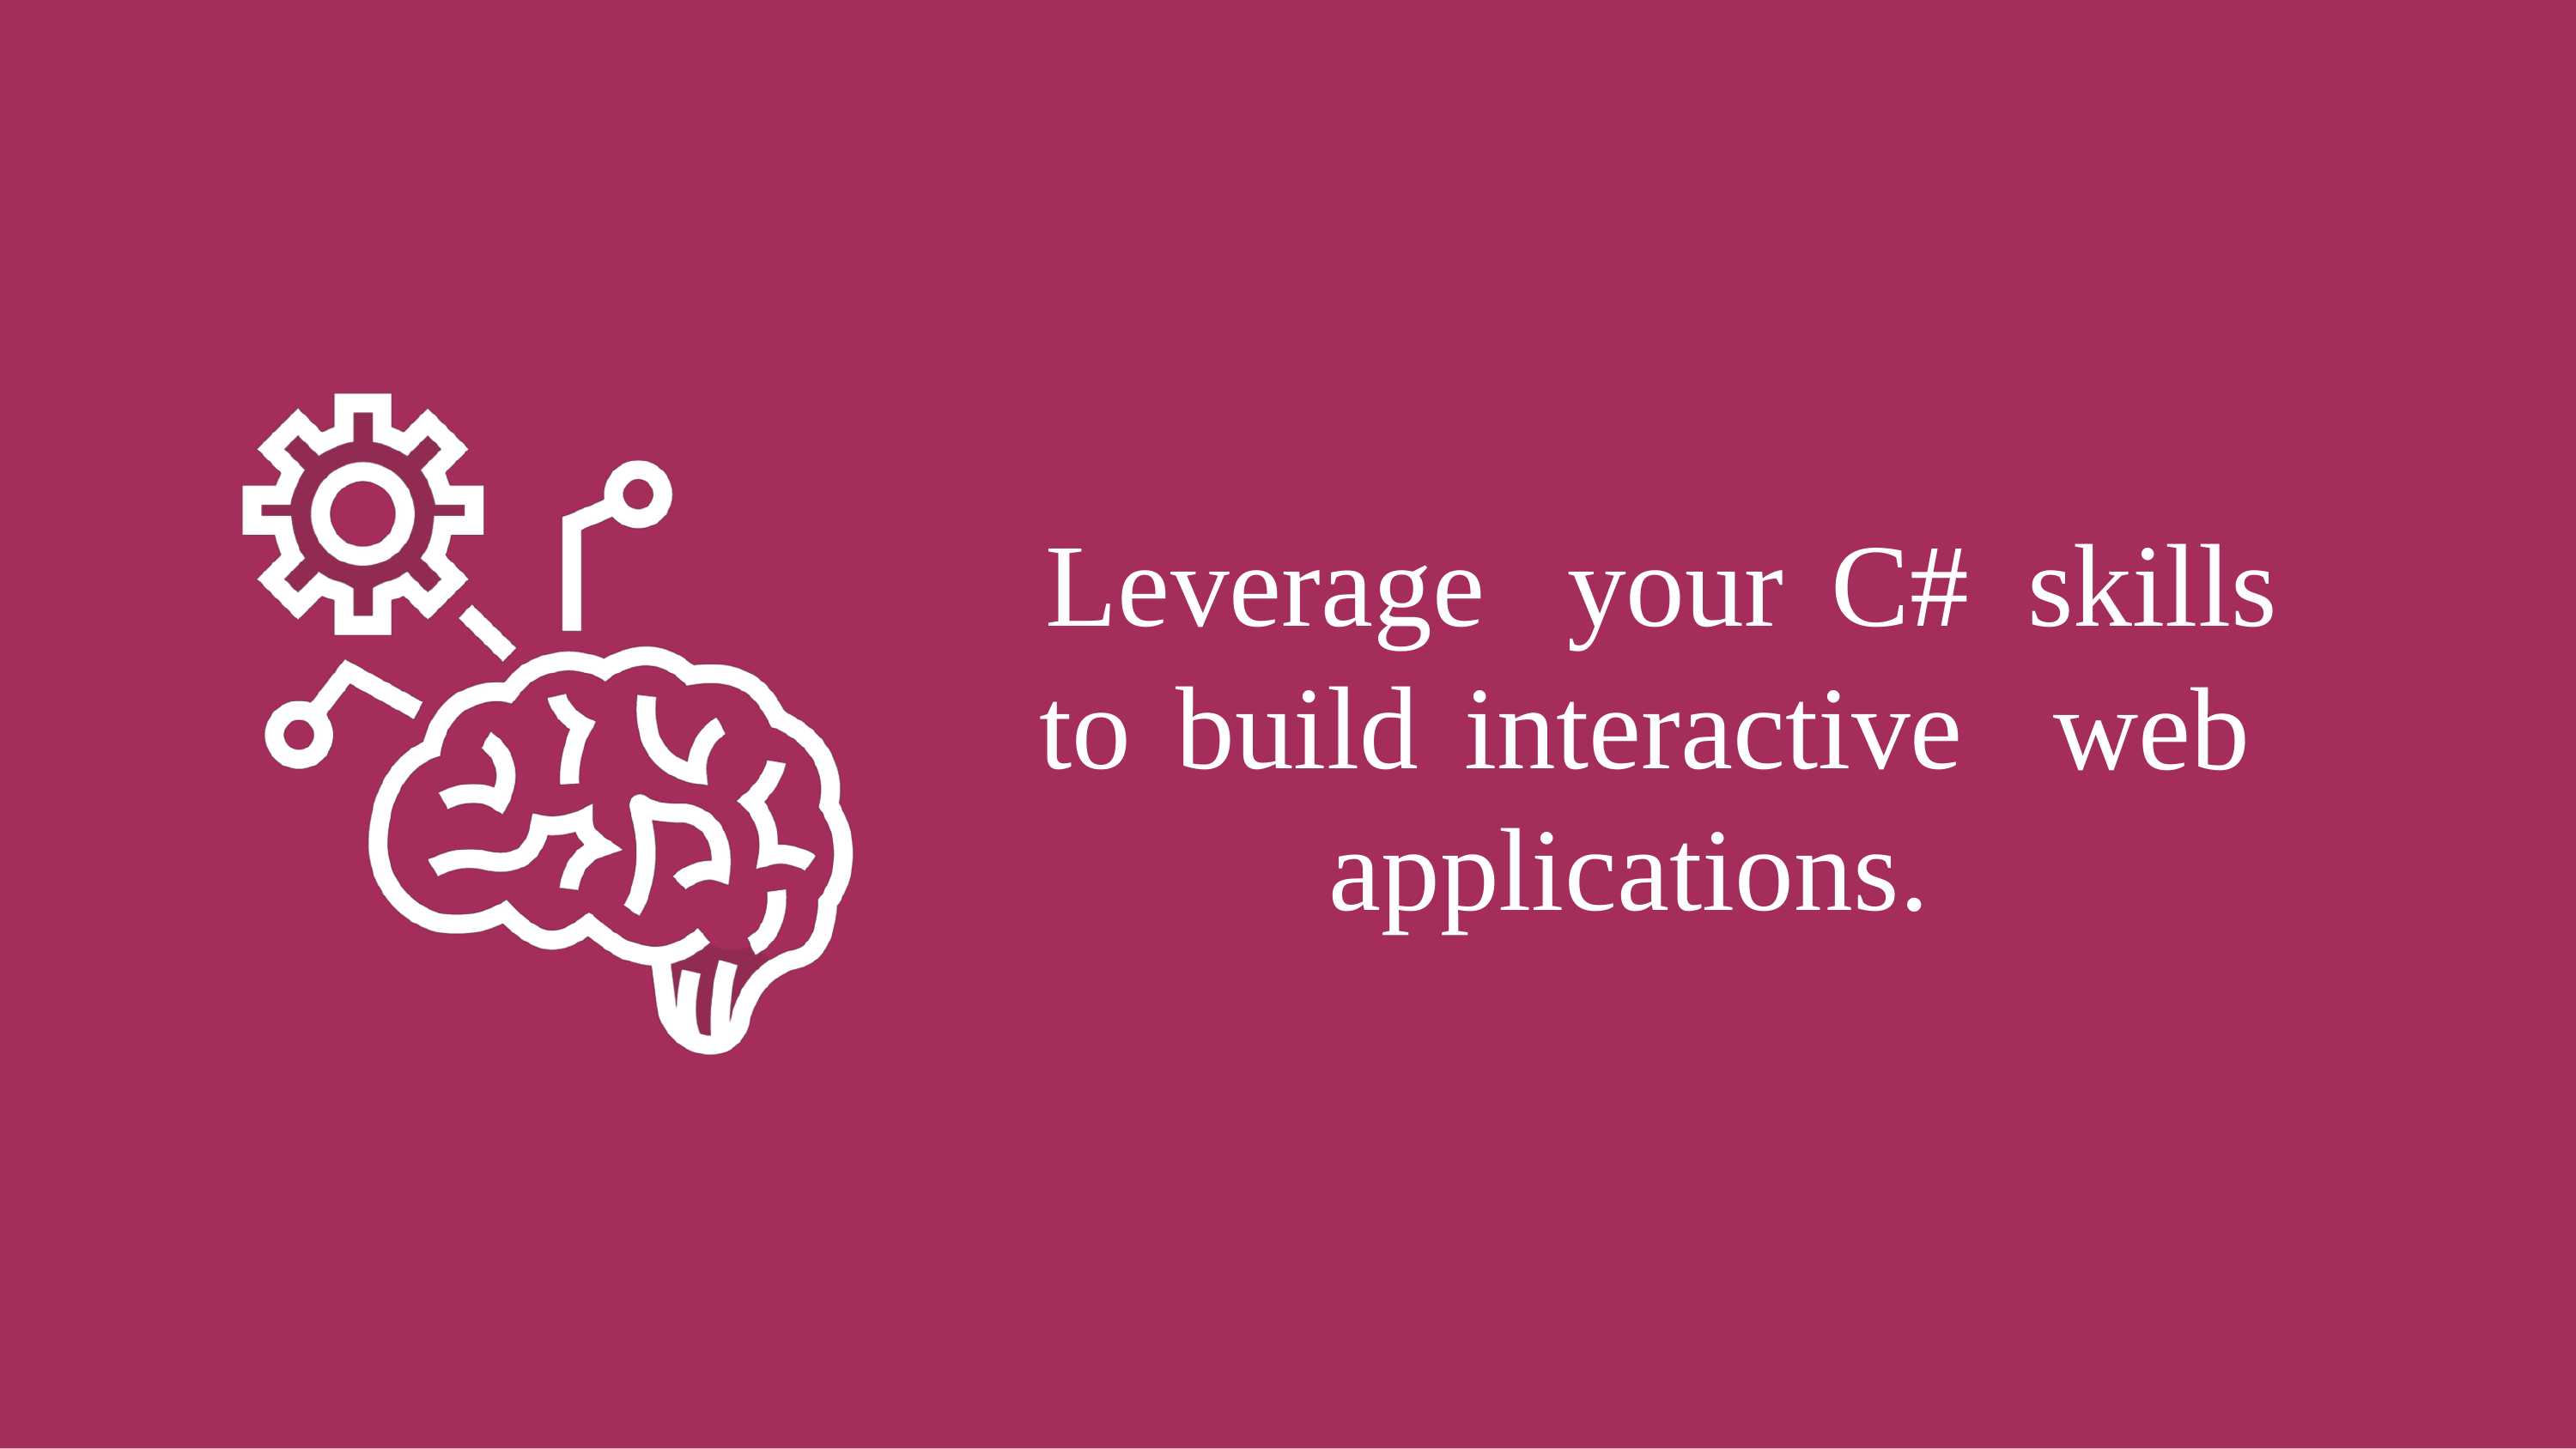

Leverage
your
C#
skills
web
to
build
interactive
applications.